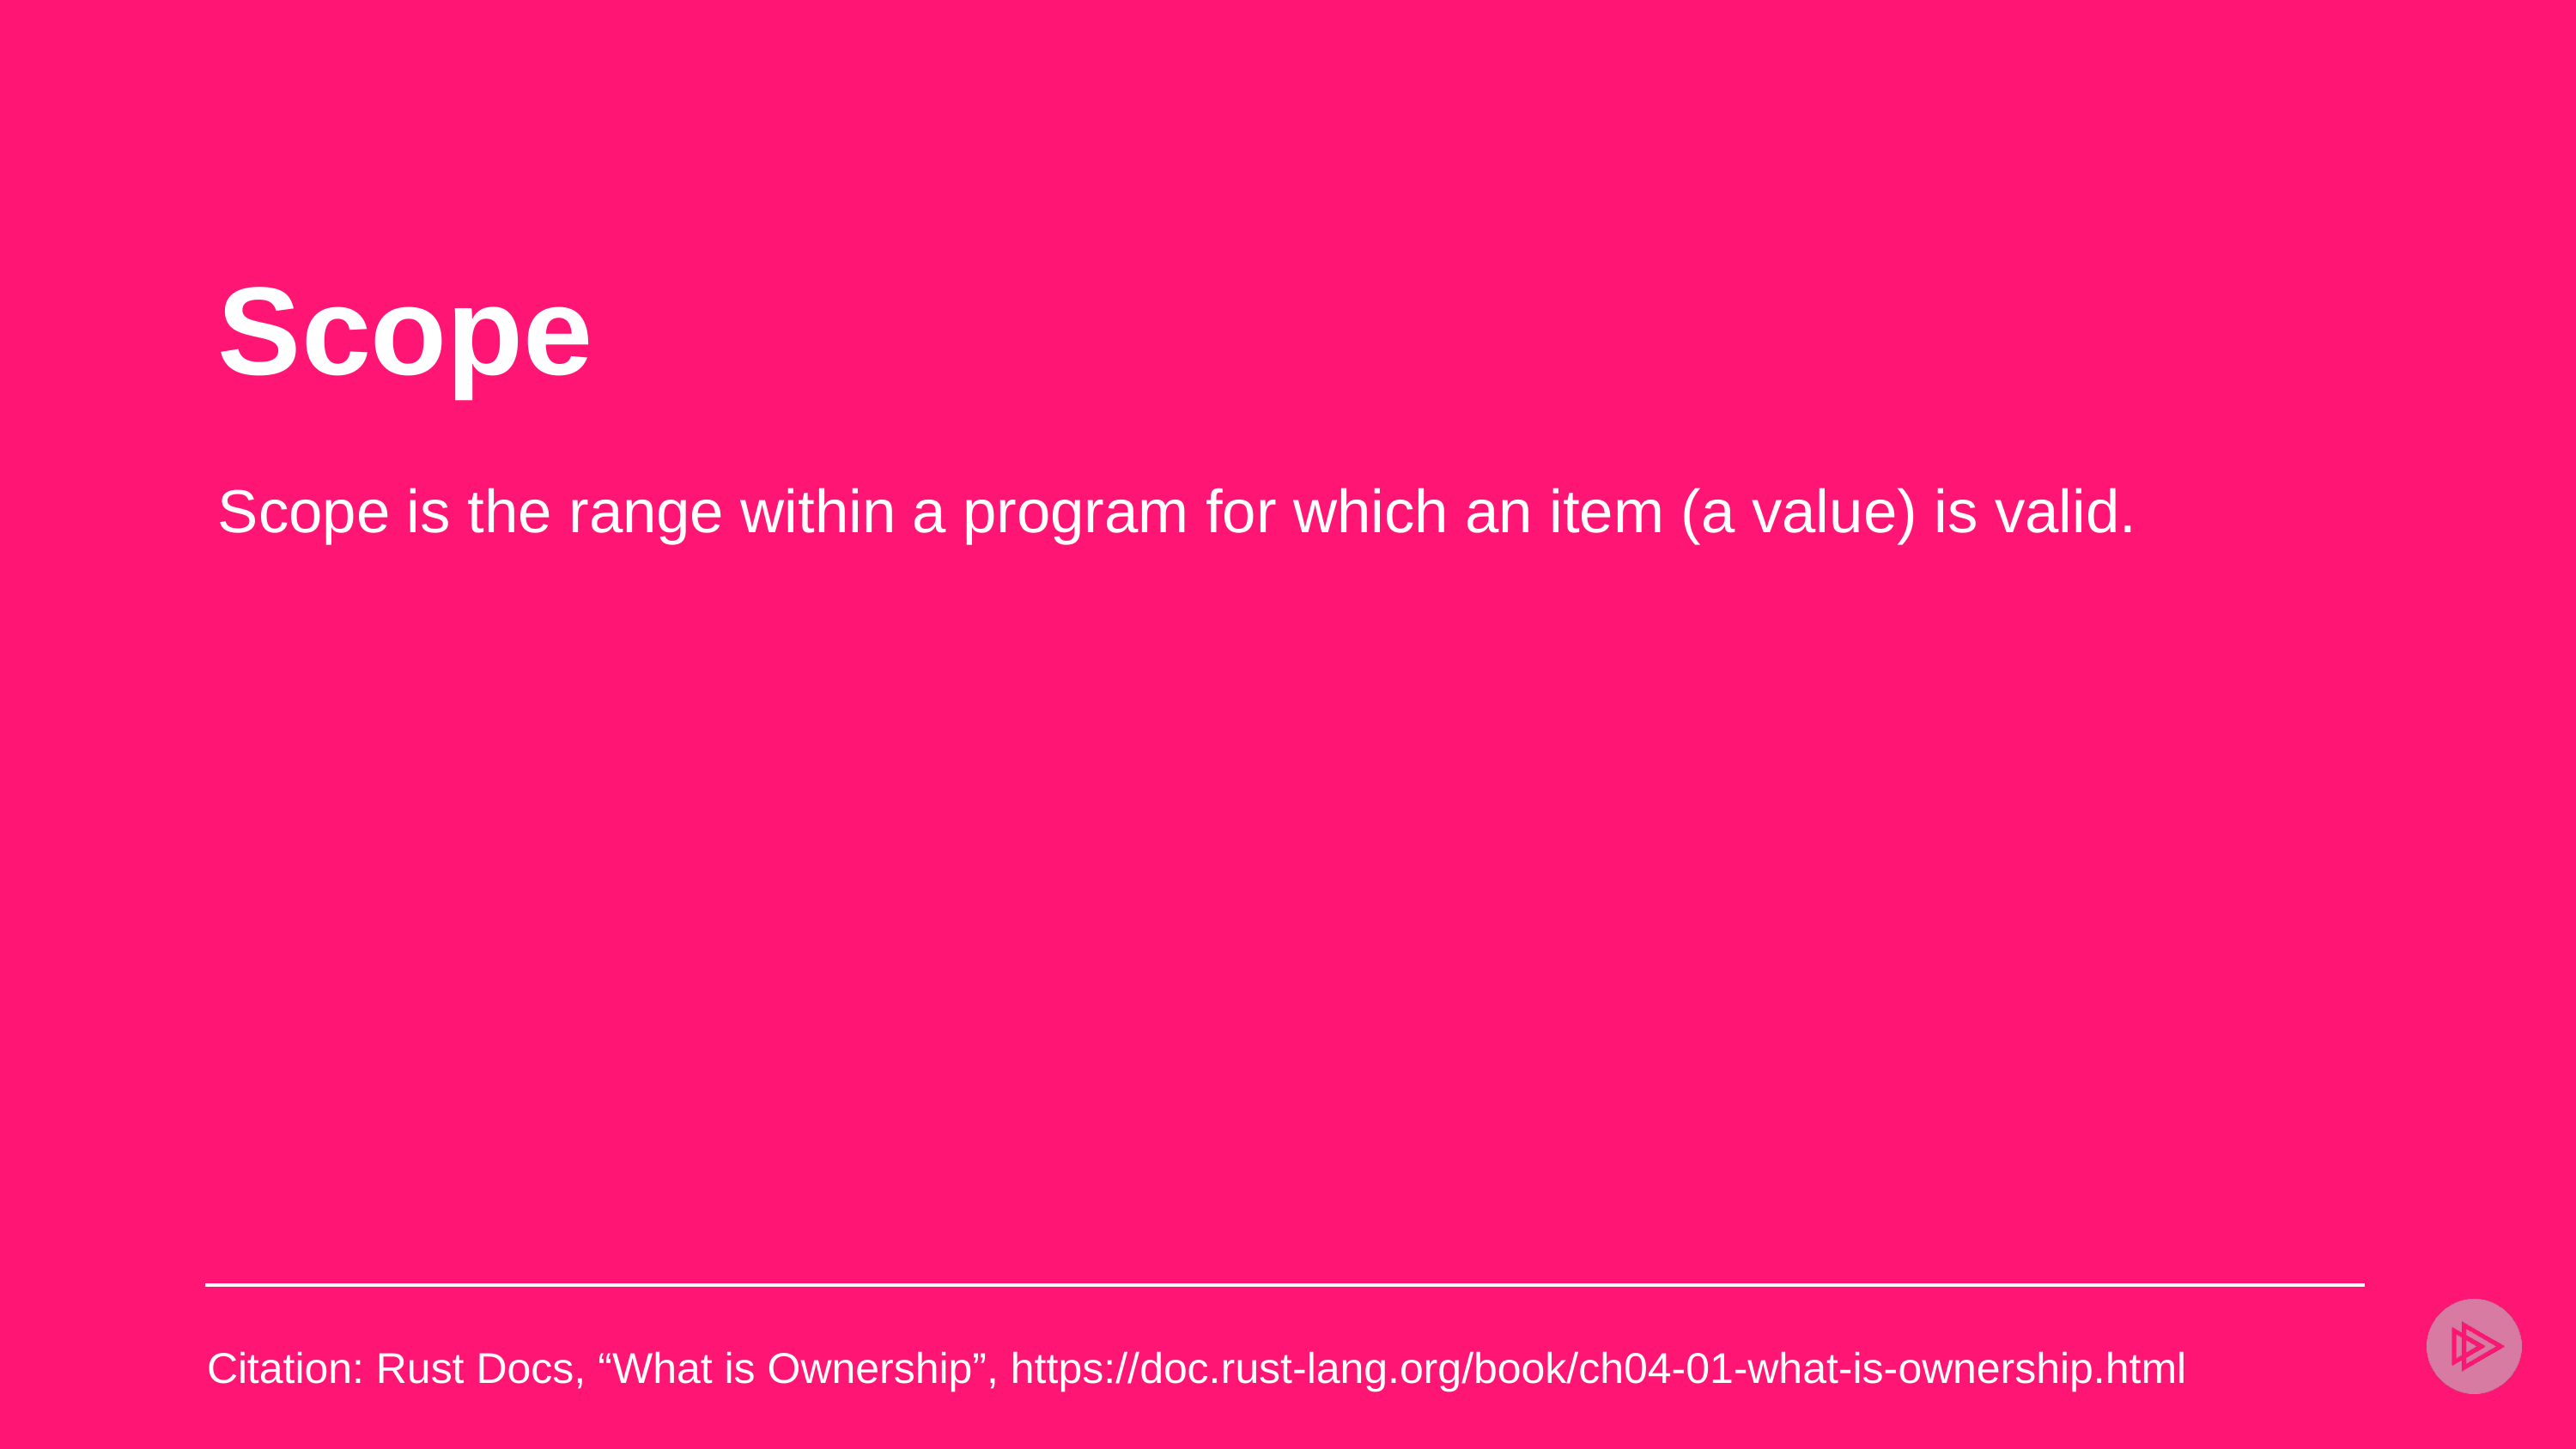

# Scope
Scope is the range within a program for which an item (a value) is valid.
Citation: Rust Docs, “What is Ownership”, https://doc.rust-lang.org/book/ch04-01-what-is-ownership.html